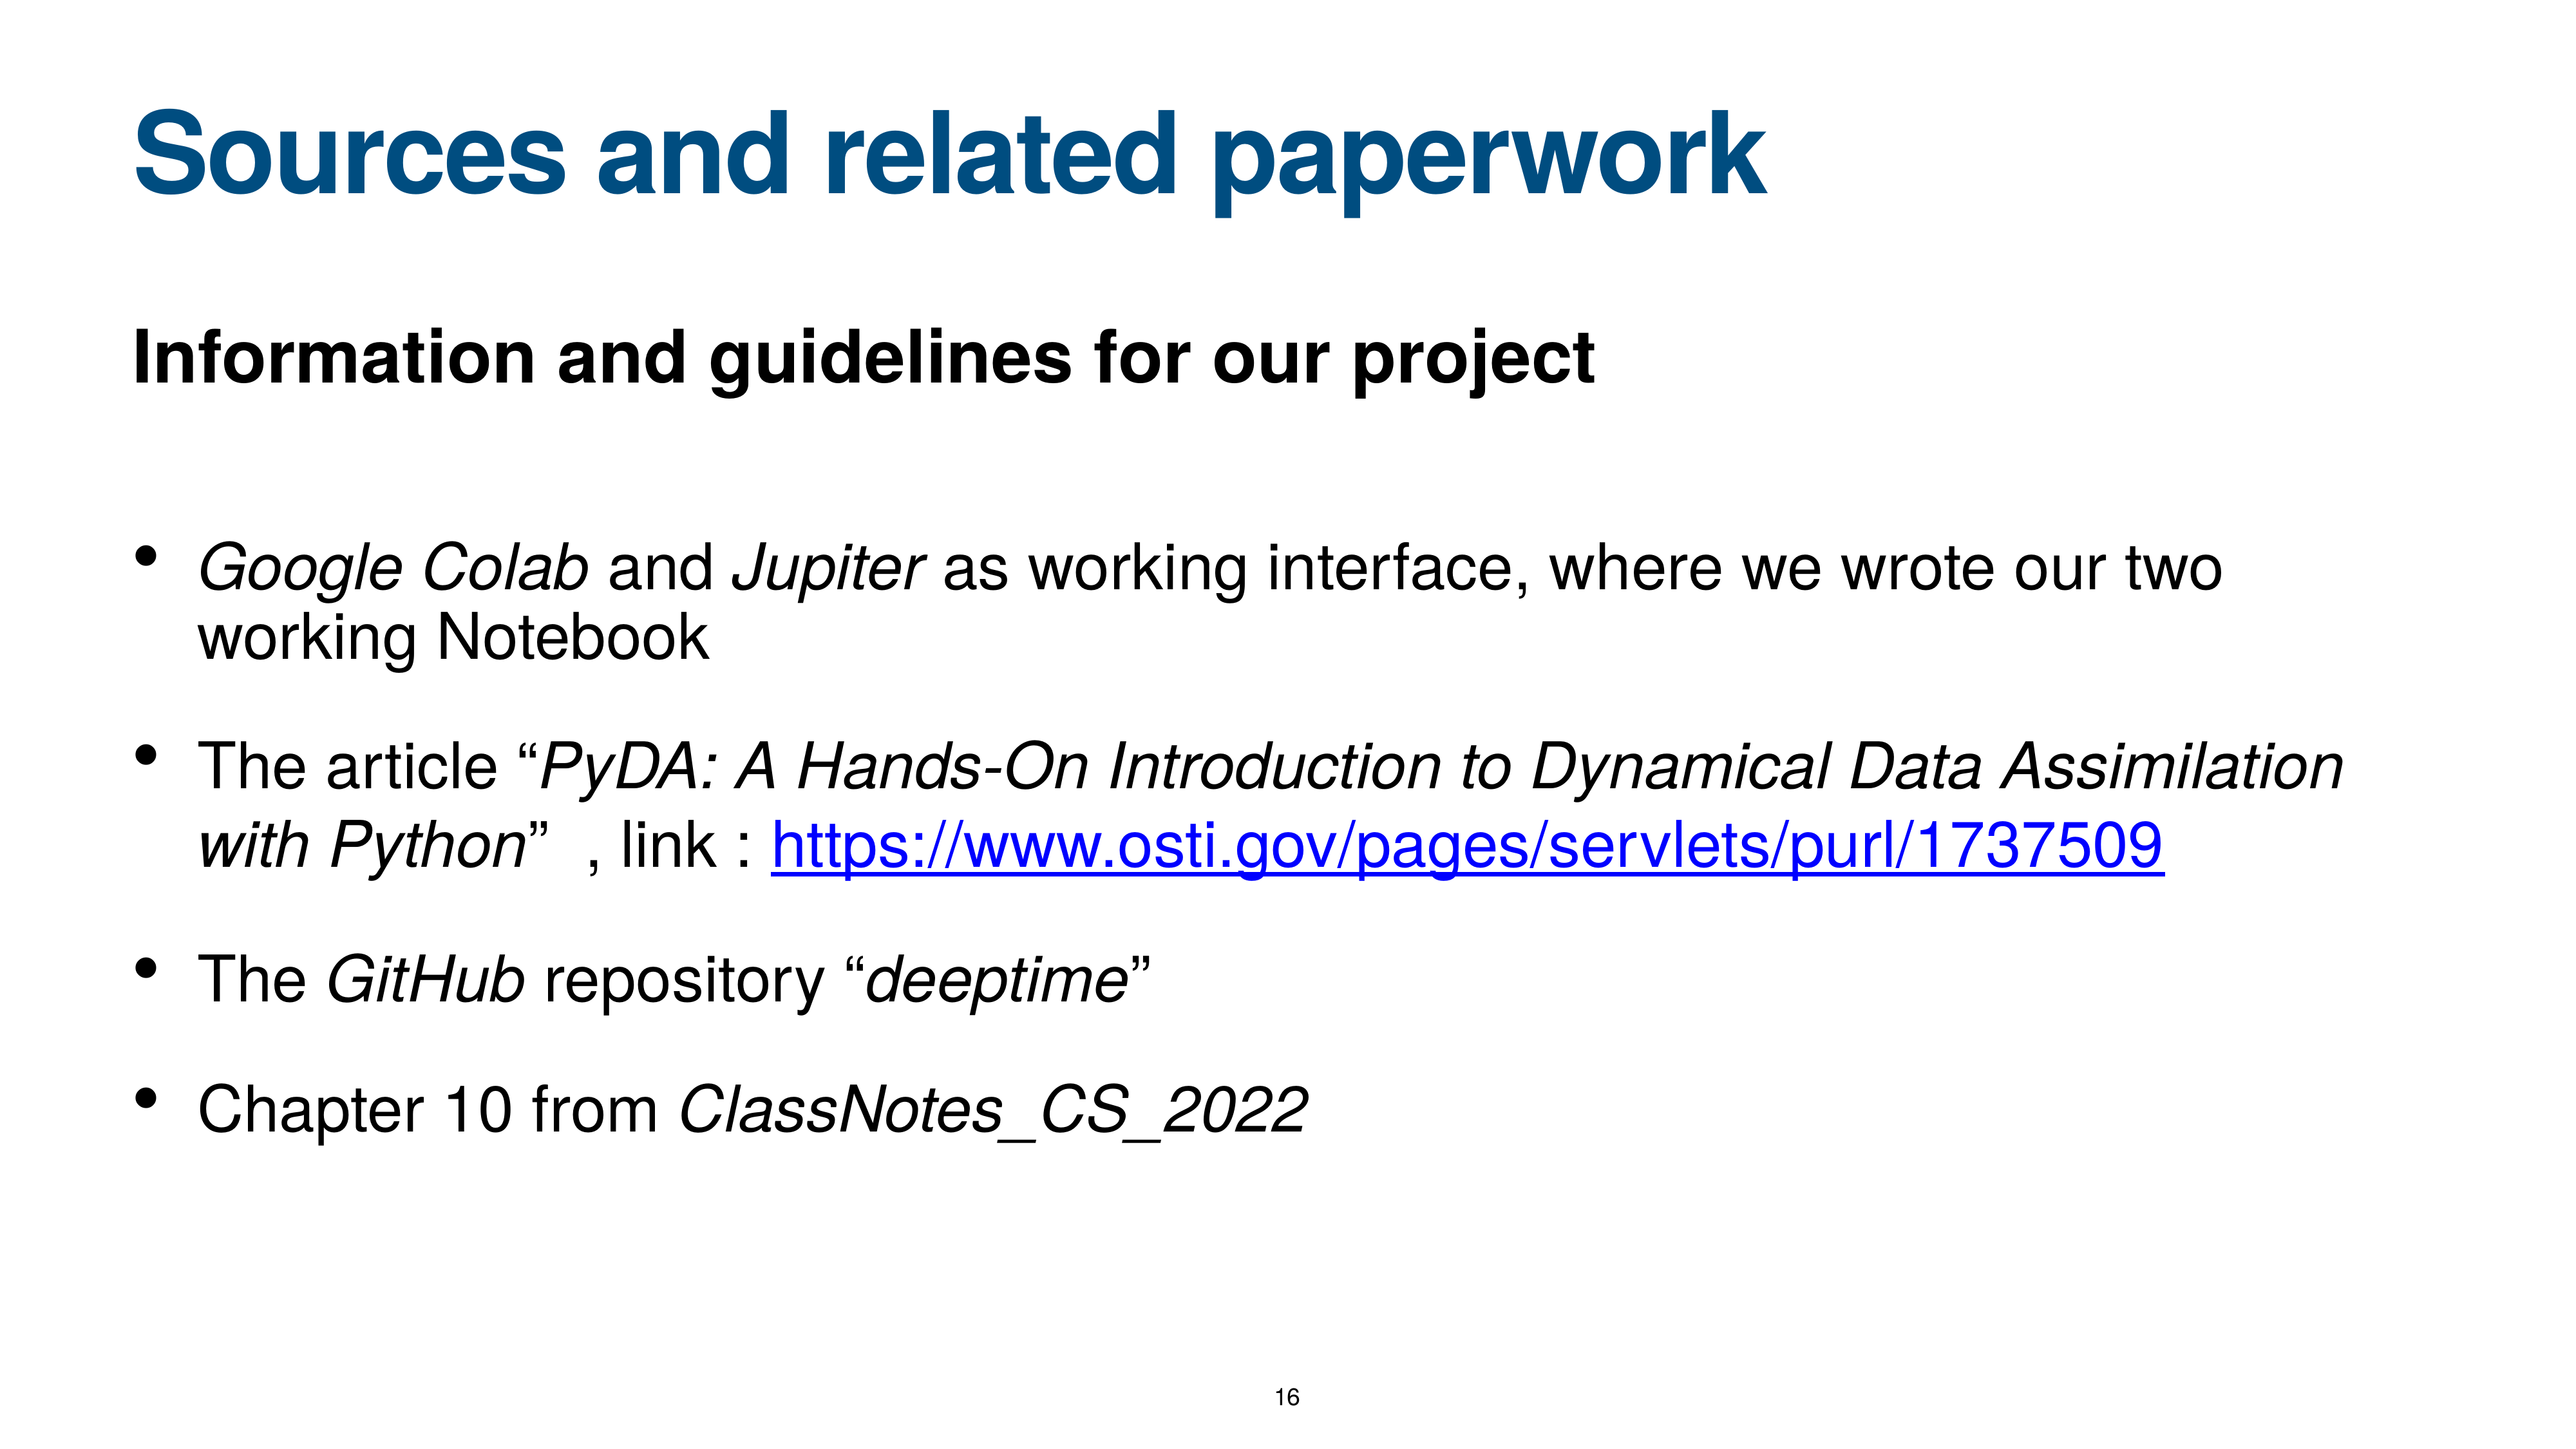

16
# Sources and related paperwork
Information and guidelines for our project
Google Colab and Jupiter as working interface, where we wrote our two working Notebook
The article “PyDA: A Hands-On Introduction to Dynamical Data Assimilation with Python”  , link : https://www.osti.gov/pages/servlets/purl/1737509
The GitHub repository “deeptime”
Chapter 10 from ClassNotes_CS_2022